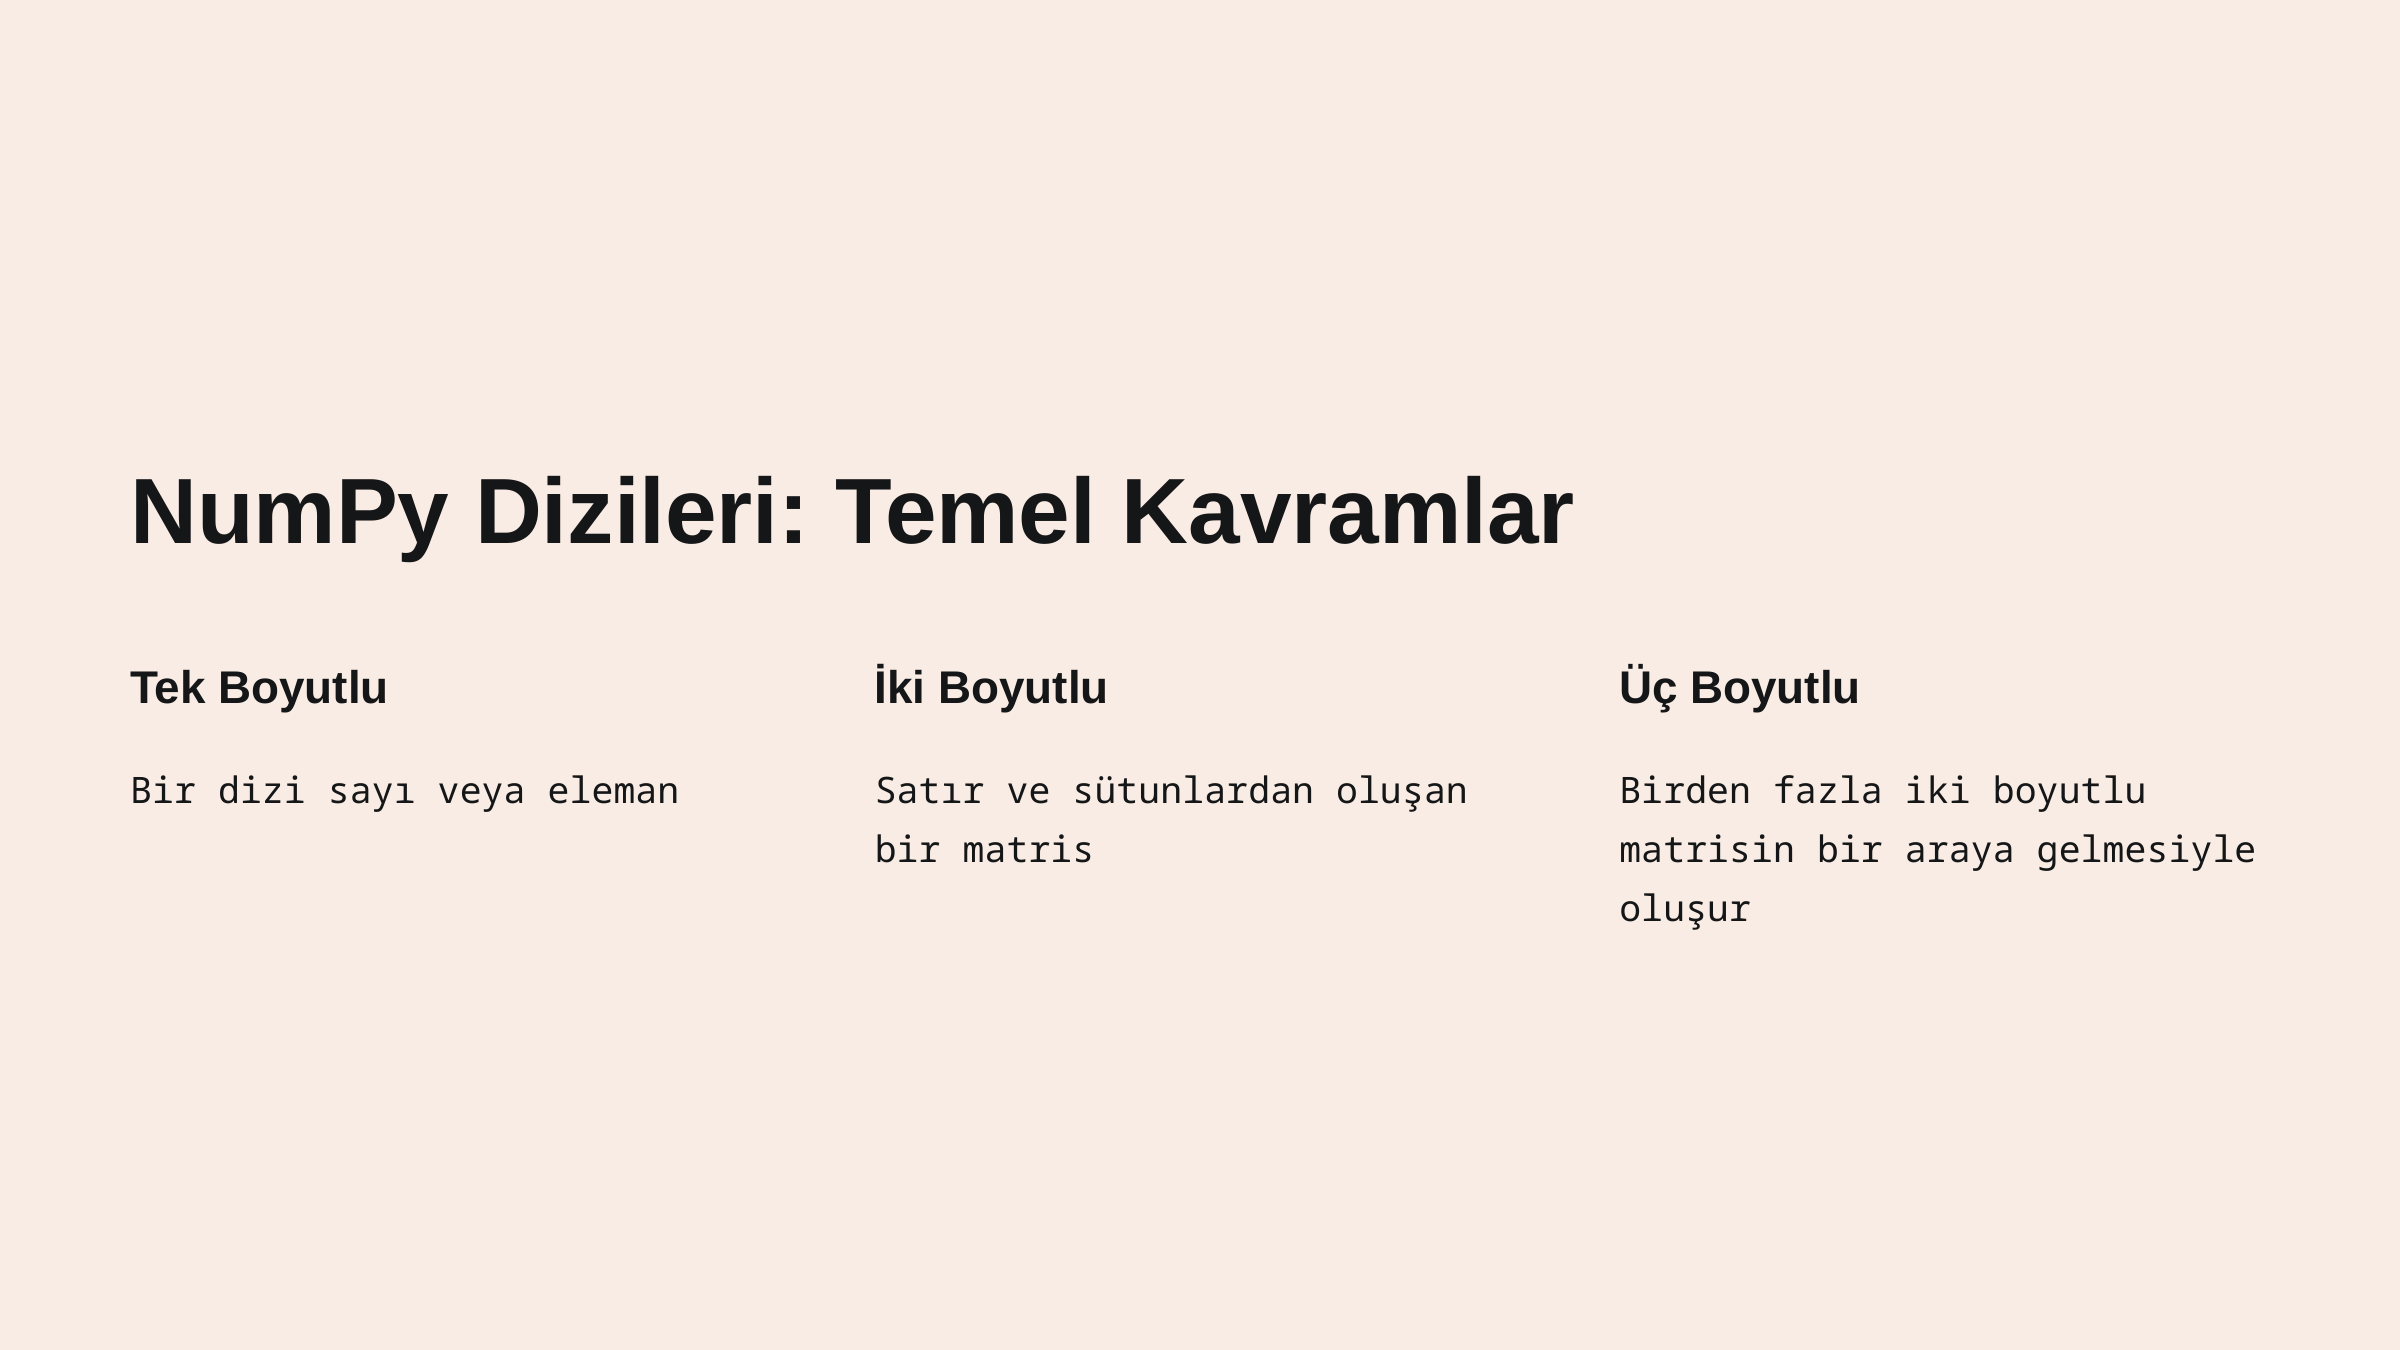

NumPy Dizileri: Temel Kavramlar
Tek Boyutlu
İki Boyutlu
Üç Boyutlu
Bir dizi sayı veya eleman
Satır ve sütunlardan oluşan bir matris
Birden fazla iki boyutlu matrisin bir araya gelmesiyle oluşur